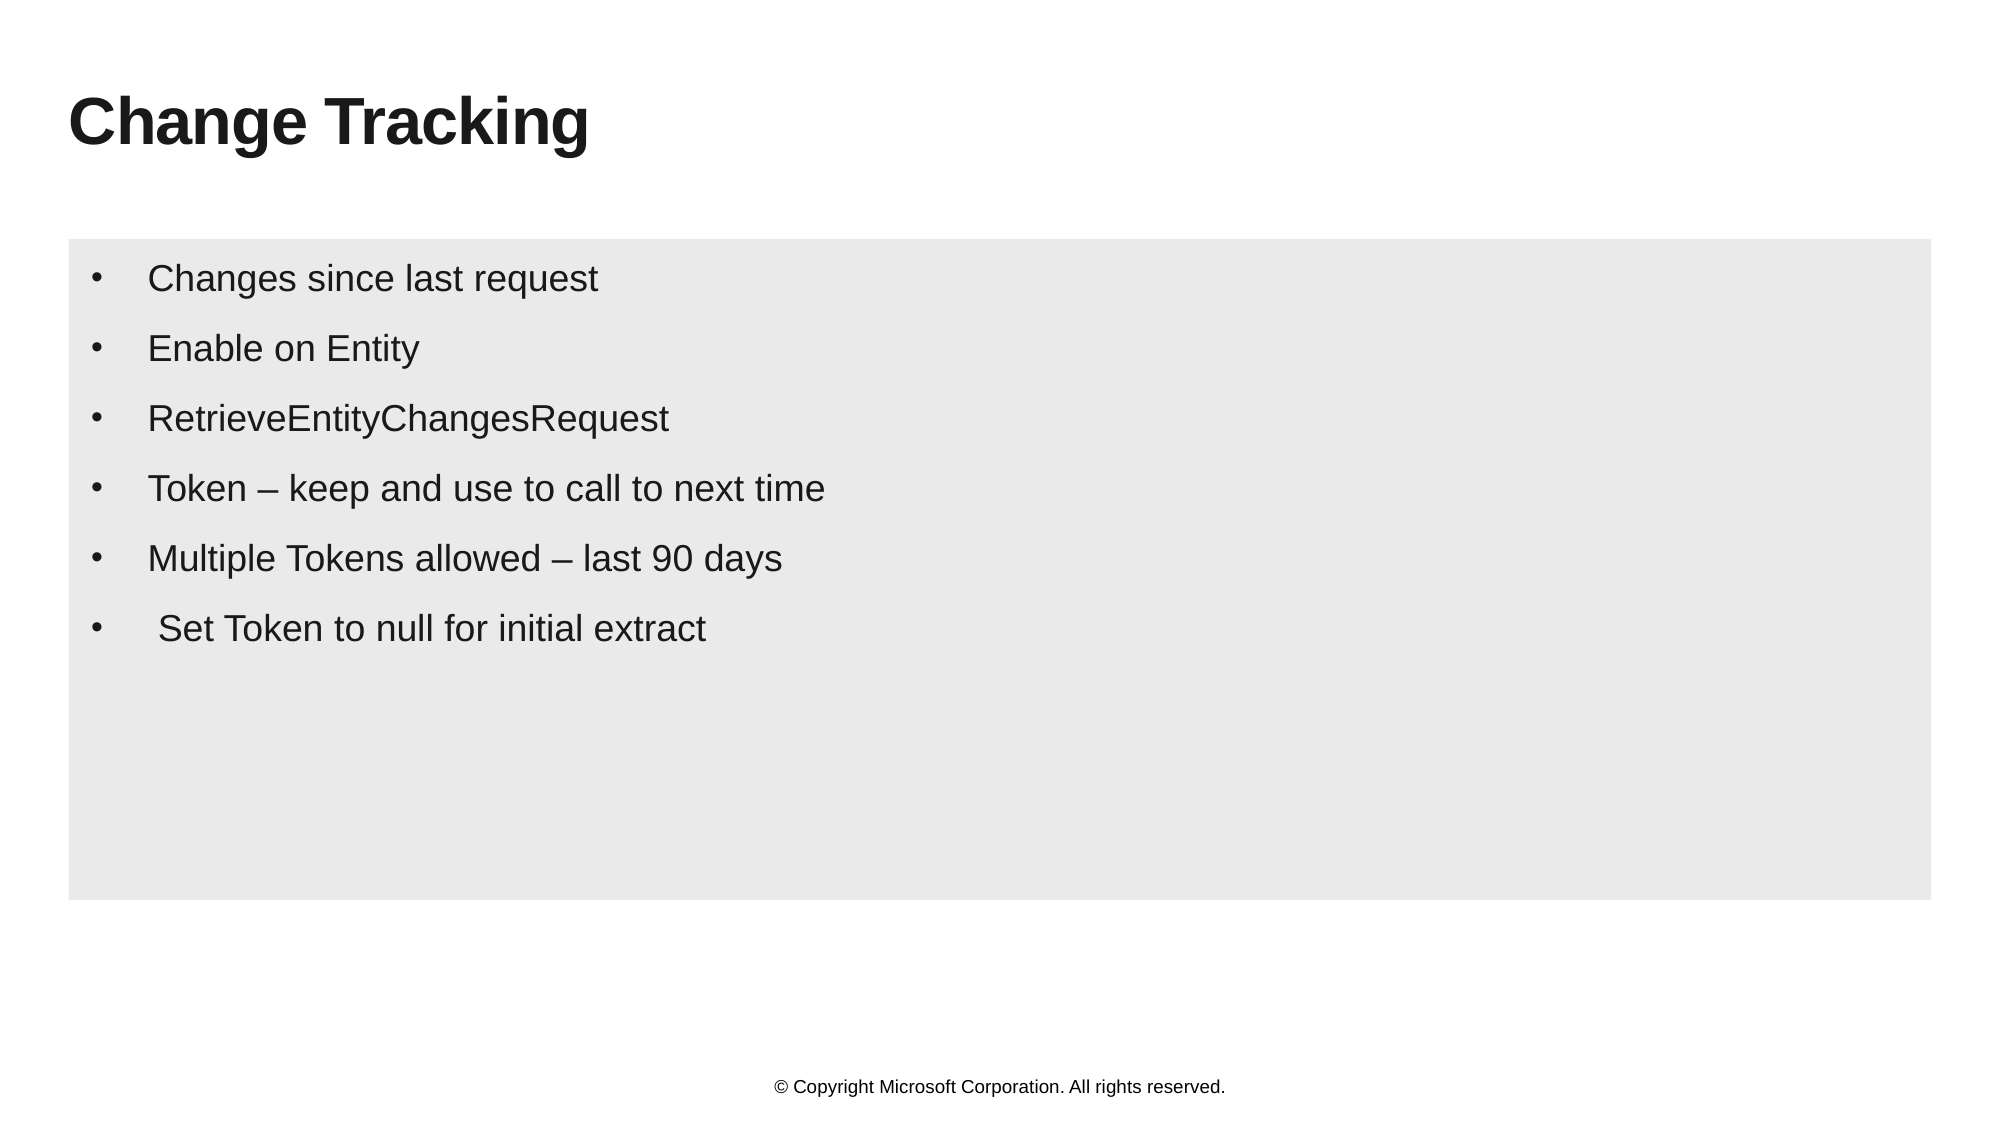

# Change Tracking
Changes since last request
Enable on Entity
RetrieveEntityChangesRequest
Token – keep and use to call to next time
Multiple Tokens allowed – last 90 days
 Set Token to null for initial extract